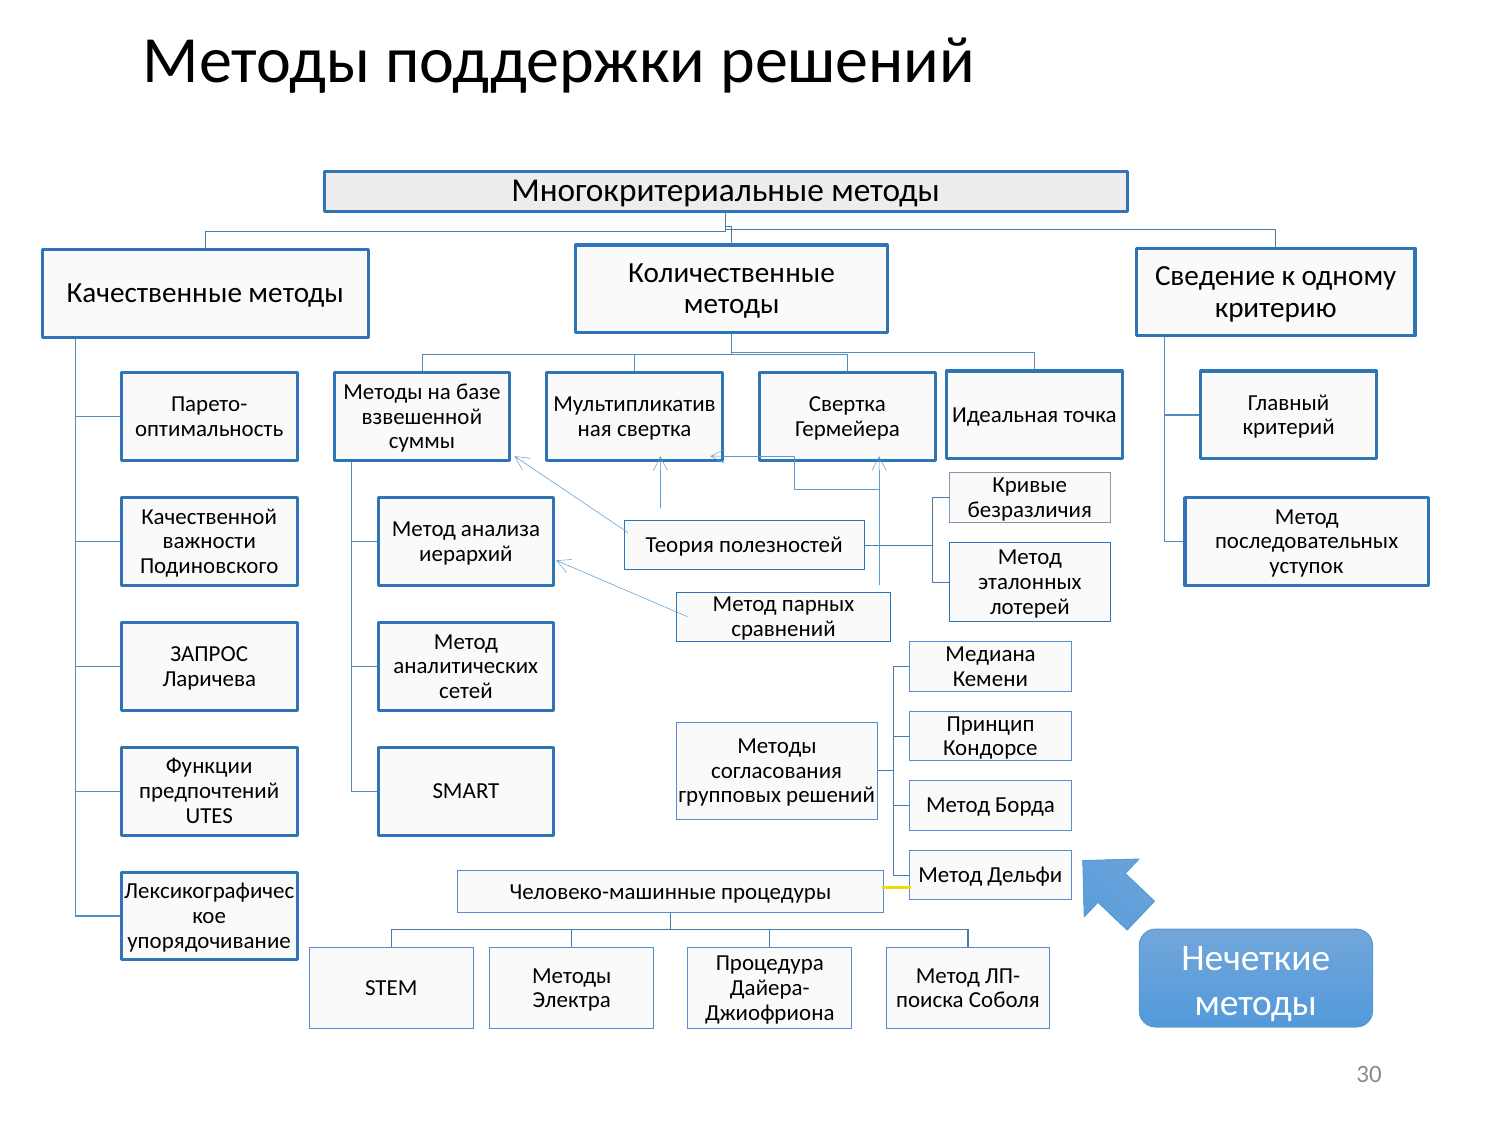

# Методы поддержки решений
Многокритериальные методы
Качественные методы
Парето- оптимальность
Качественной важности Подиновского
ЗАПРОС Ларичева
Функции предпочтений UTES
Лексикографическое упорядочивание
Количественные методы
Методы на базе взвешенной суммы
Метод анализа иерархий
Метод аналитических сетей
SMART
Мультипликативная свертка
Свертка Гермейера
Идеальная точка
Сведение к одному критерию
Главный критерий
Метод последовательных уступок
Теория полезностей
Кривые безразличия
Метод эталонных лотерей
Метод парных сравнений
Методы согласования групповых решений
Медиана Кемени
Принцип Кондорсе
Метод Борда
Метод Дельфи

Человеко-машинные процедуры
STEM
Методы Электра
Процедура Дайера-Джиофриона
Метод ЛП-поиска Соболя
Нечеткие методы
30